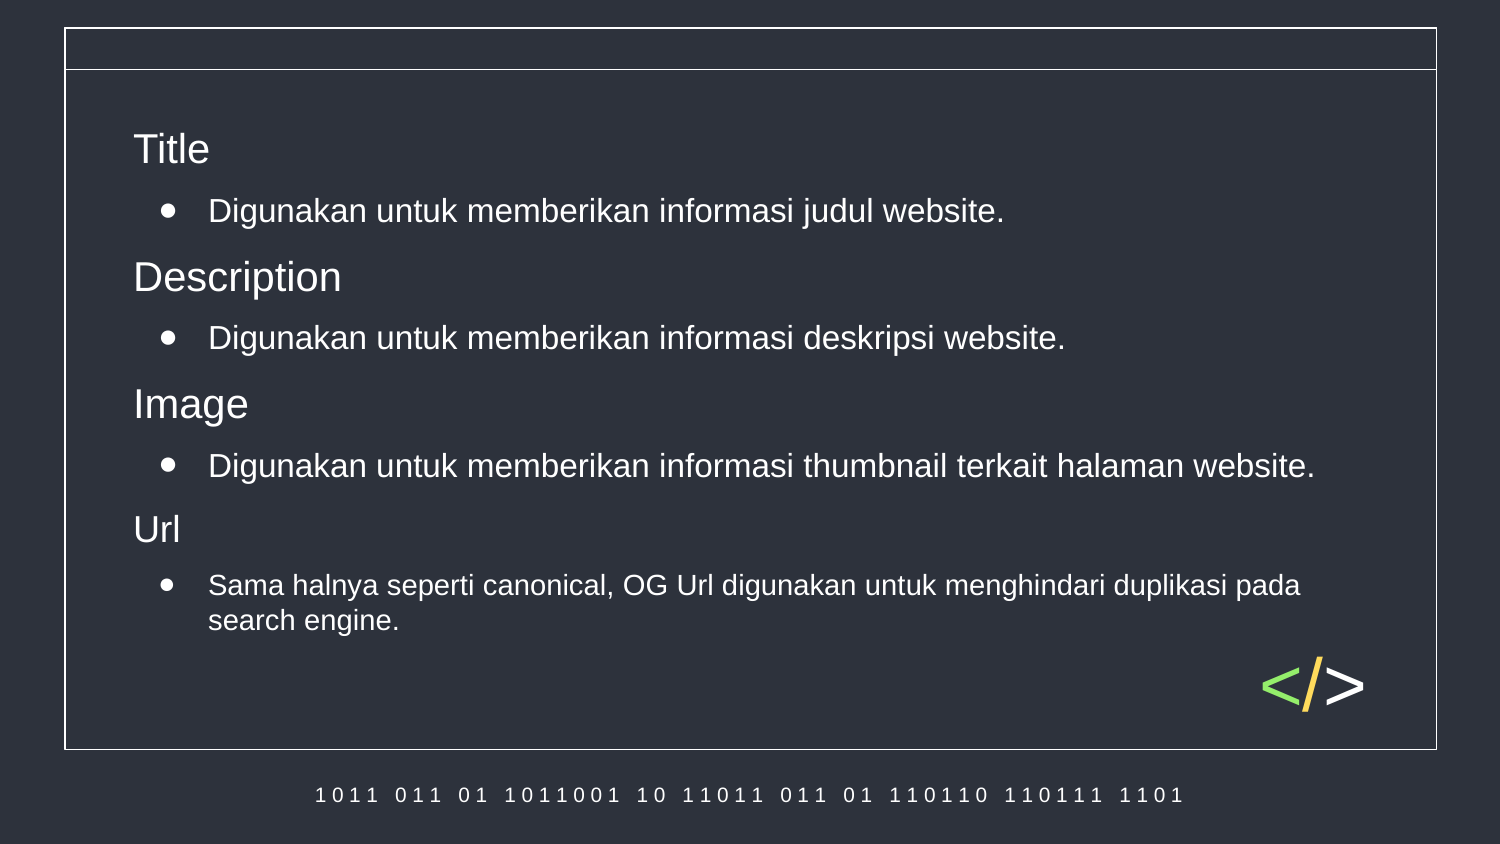

Title
Digunakan untuk memberikan informasi judul website.
Description
Digunakan untuk memberikan informasi deskripsi website.
Image
Digunakan untuk memberikan informasi thumbnail terkait halaman website.
Url
Sama halnya seperti canonical, OG Url digunakan untuk menghindari duplikasi pada search engine.
</>